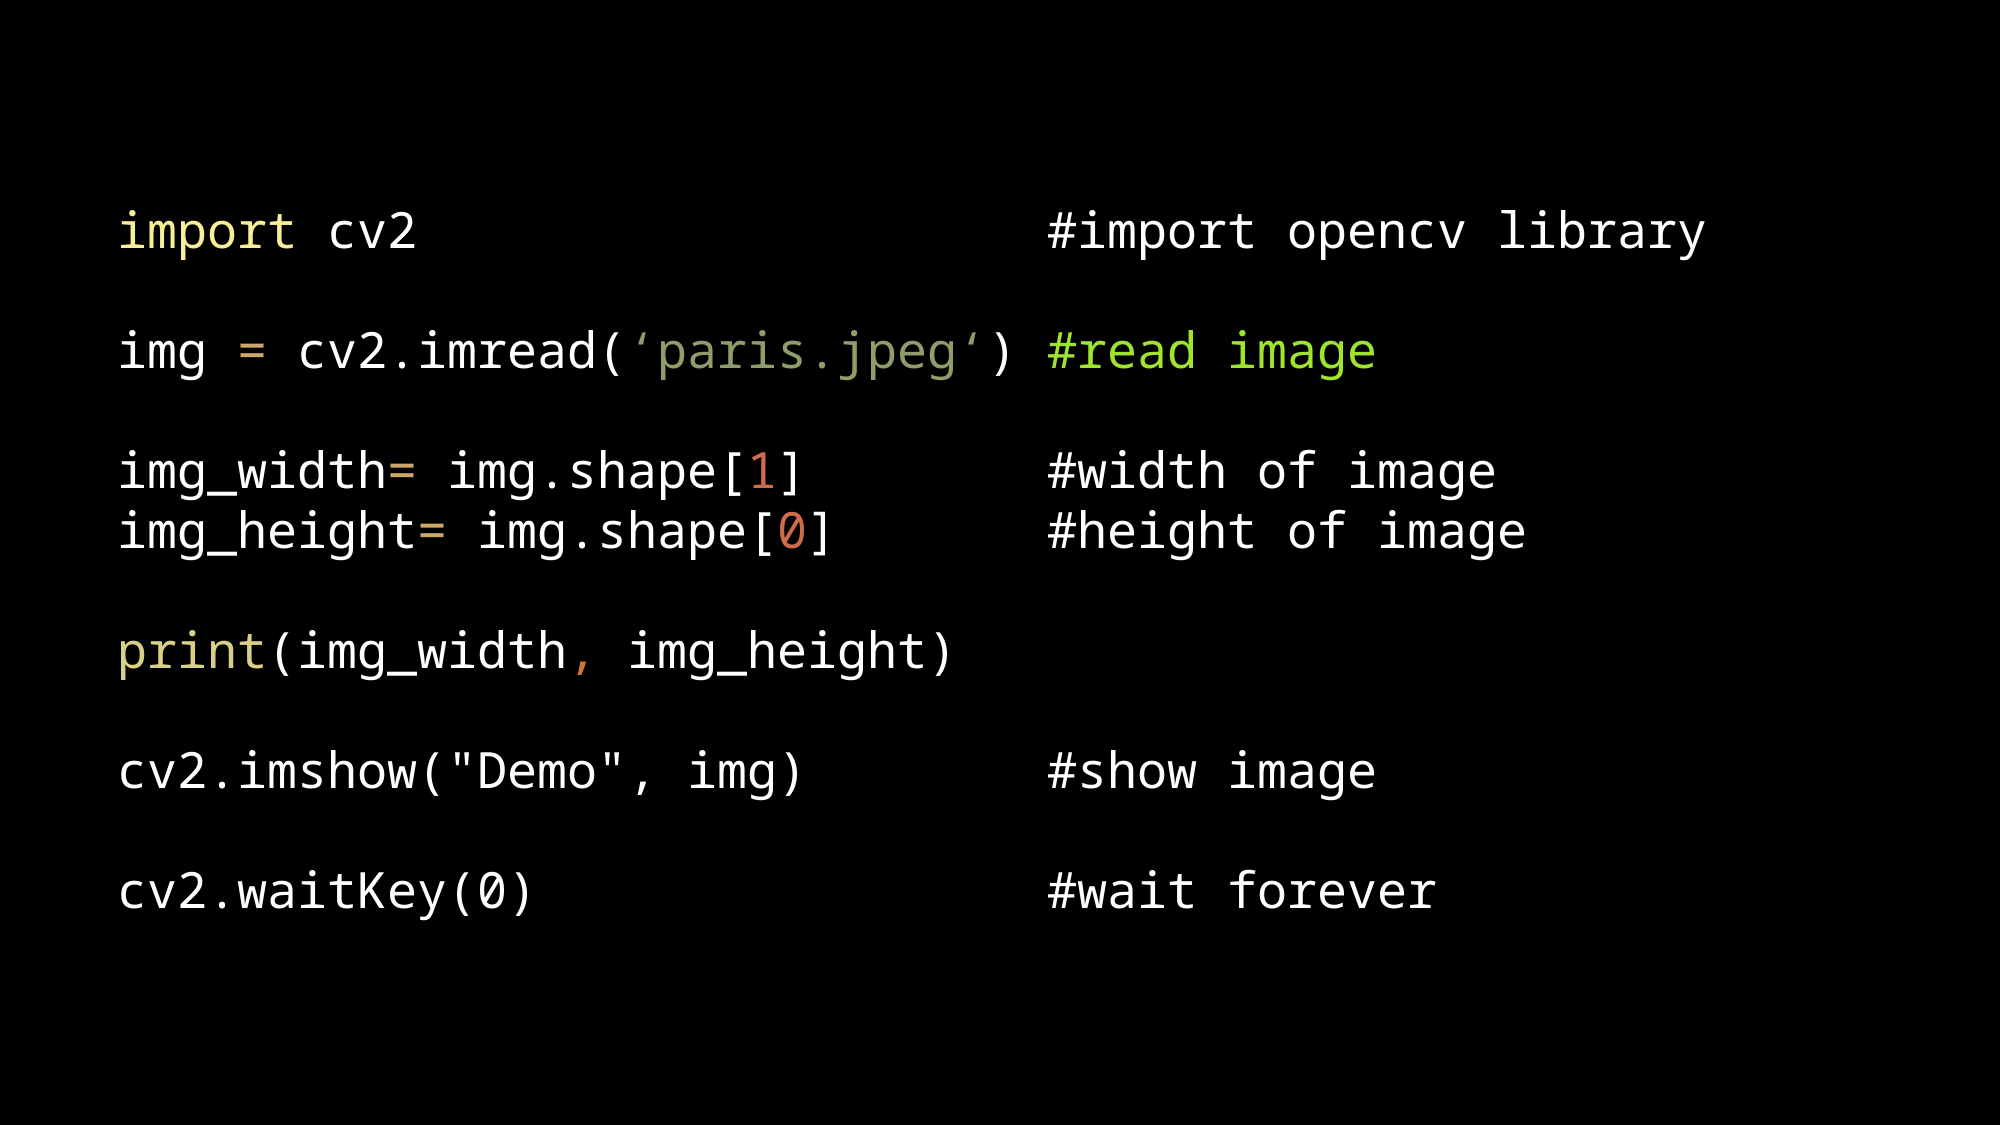

import cv2                     #import opencv library
img = cv2.imread(‘paris.jpeg‘) #read image
img_width= img.shape[1]        #width of image
img_height= img.shape[0]       #height of image
print(img_width, img_height)

cv2.imshow("Demo", img)        #show image
cv2.waitKey(0)                 #wait forever